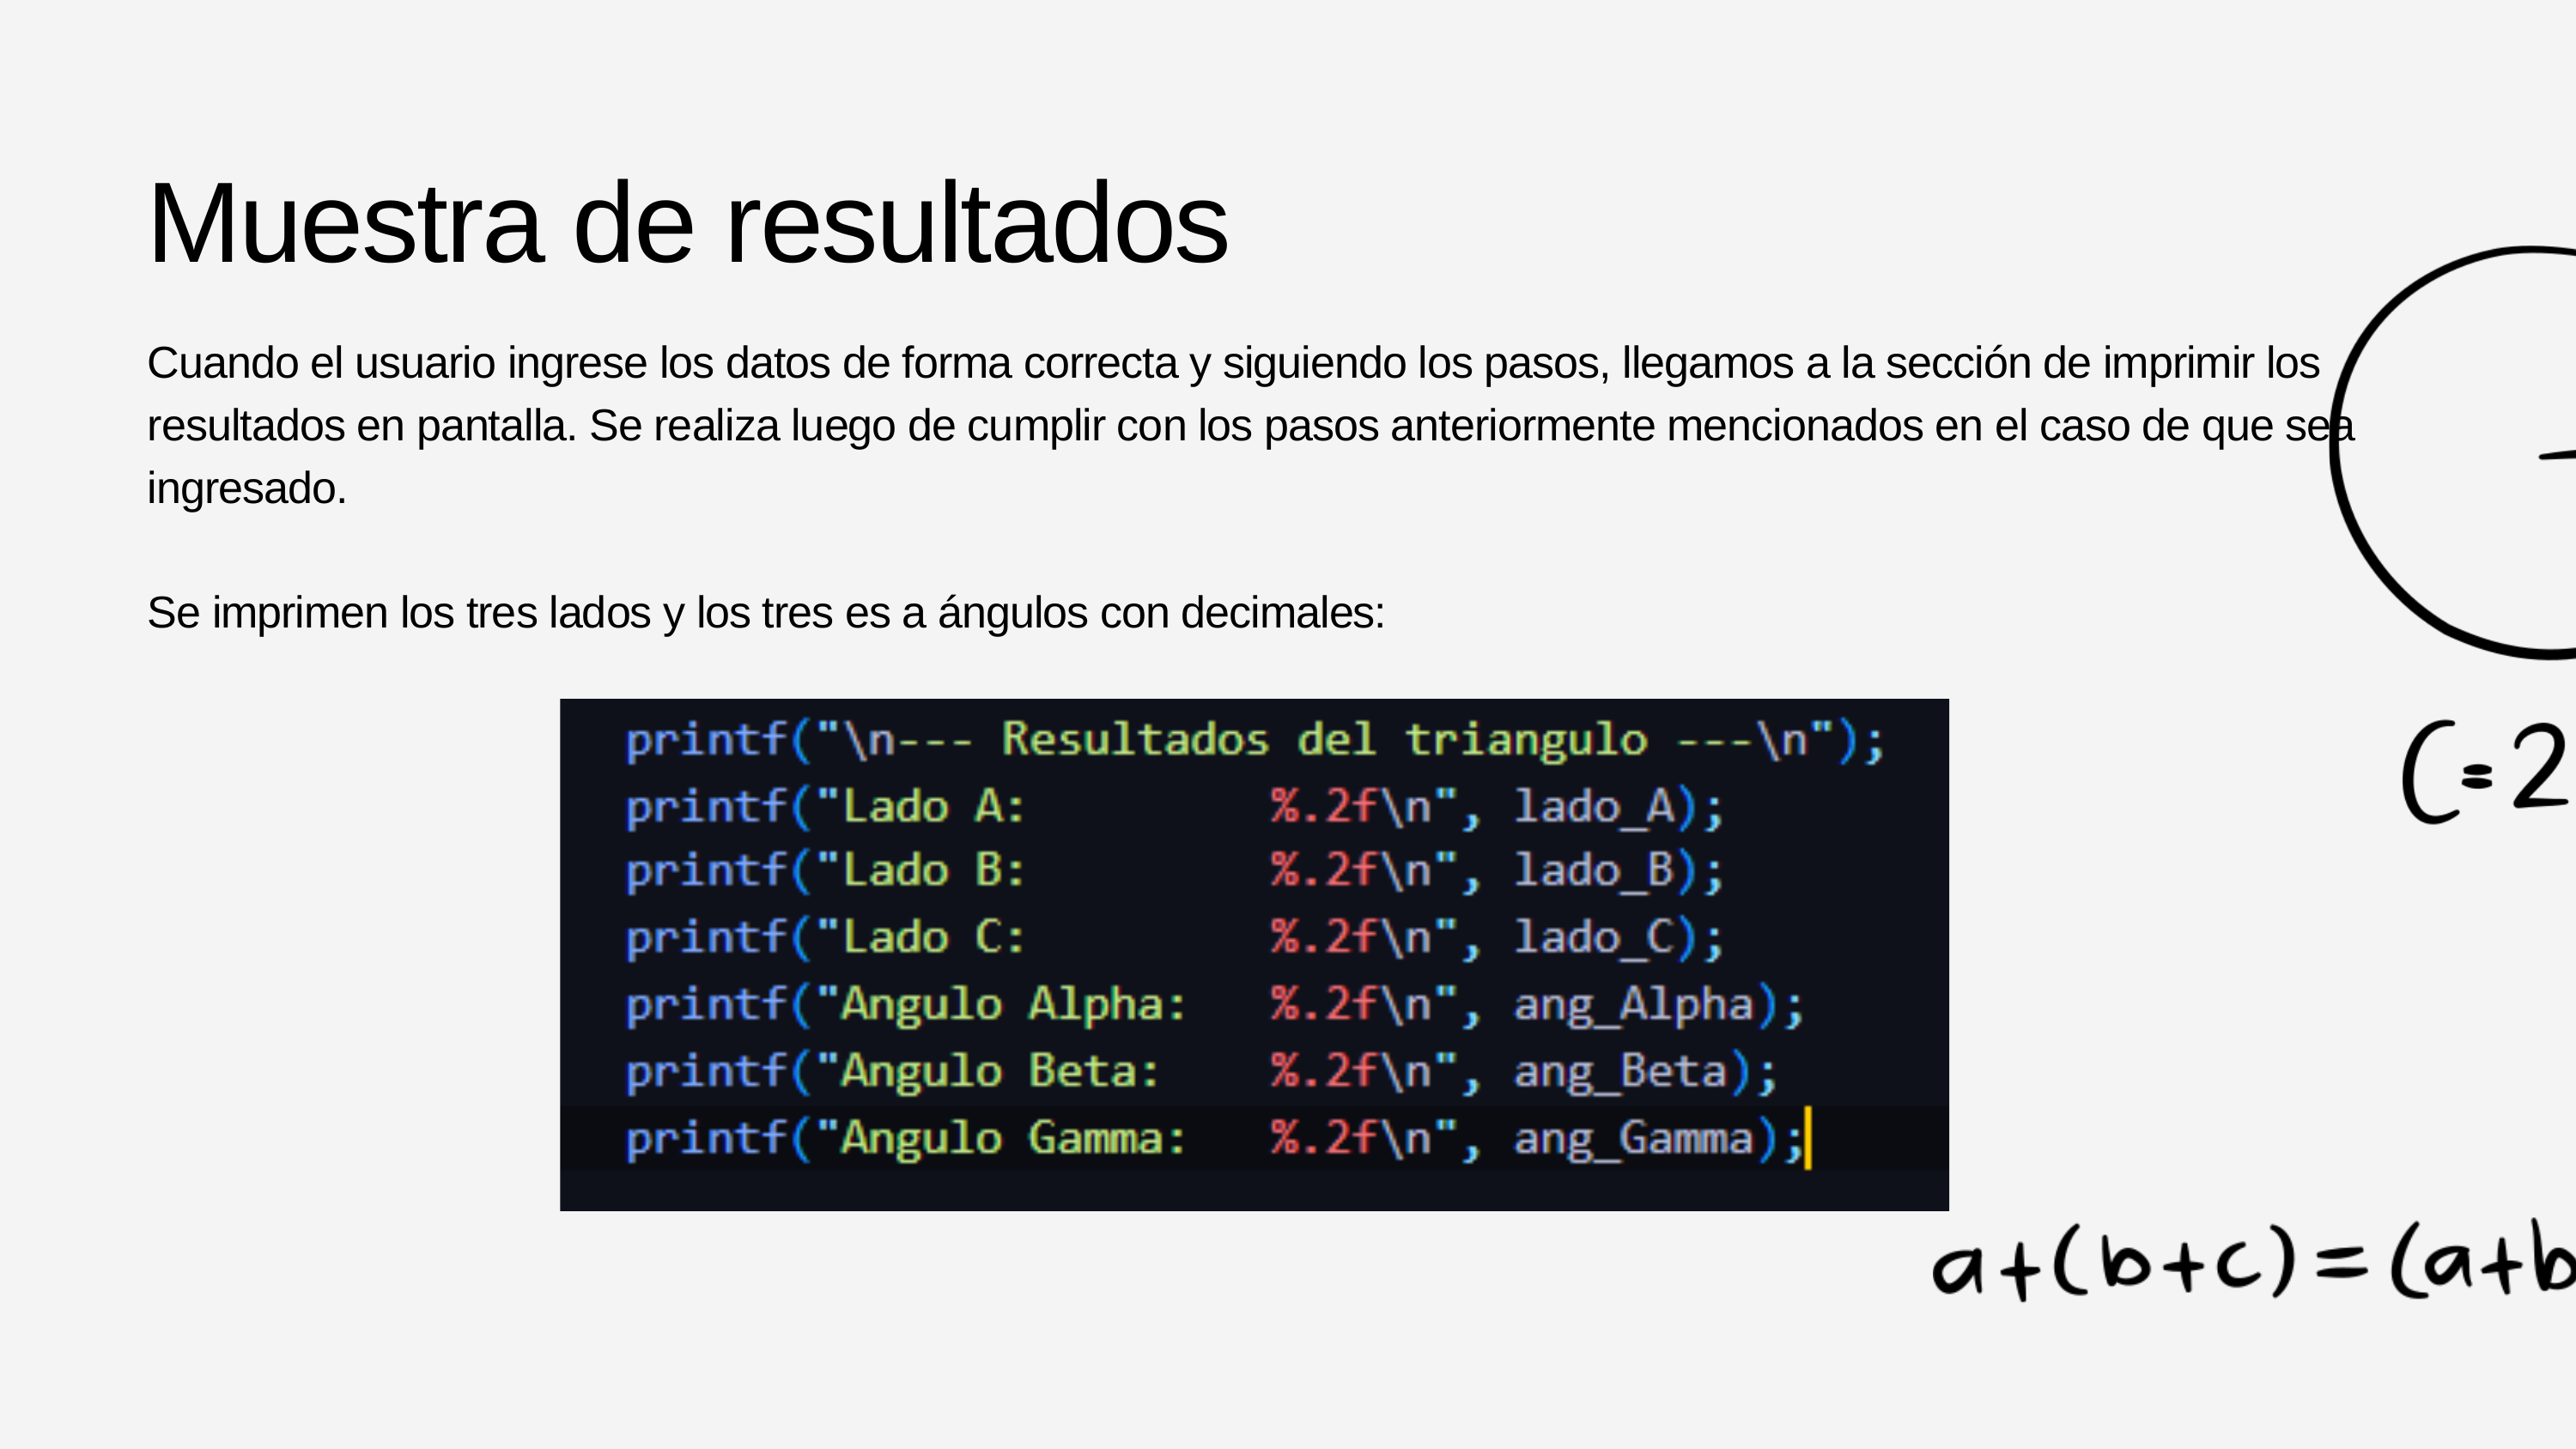

Muestra de resultados

Cuando el usuario ingrese los datos de forma correcta y siguiendo los pasos, llegamos a la sección de imprimir los resultados en pantalla. Se realiza luego de cumplir con los pasos anteriormente mencionados en el caso de que sea ingresado.

Se imprimen los tres lados y los tres es a ángulos con decimales: